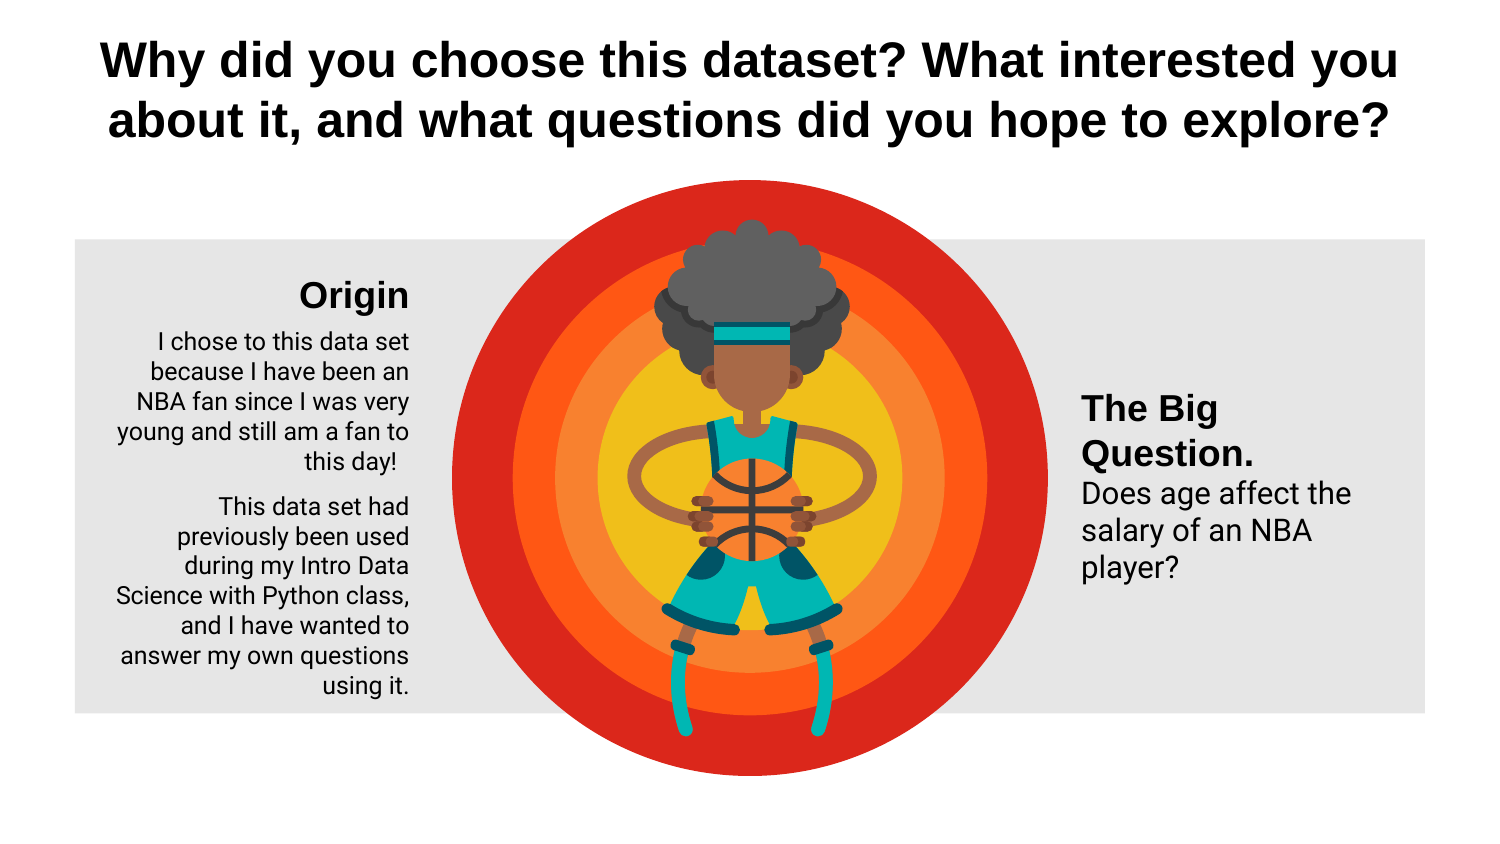

# Why did you choose this dataset? What interested you about it, and what questions did you hope to explore?

Origin
I chose to this data set because I have been an NBA fan since I was very young and still am a fan to this day!
The Big Question.
Does age affect the salary of an NBA player?

This data set had previously been used during my Intro Data Science with Python class, and I have wanted to answer my own questions using it.